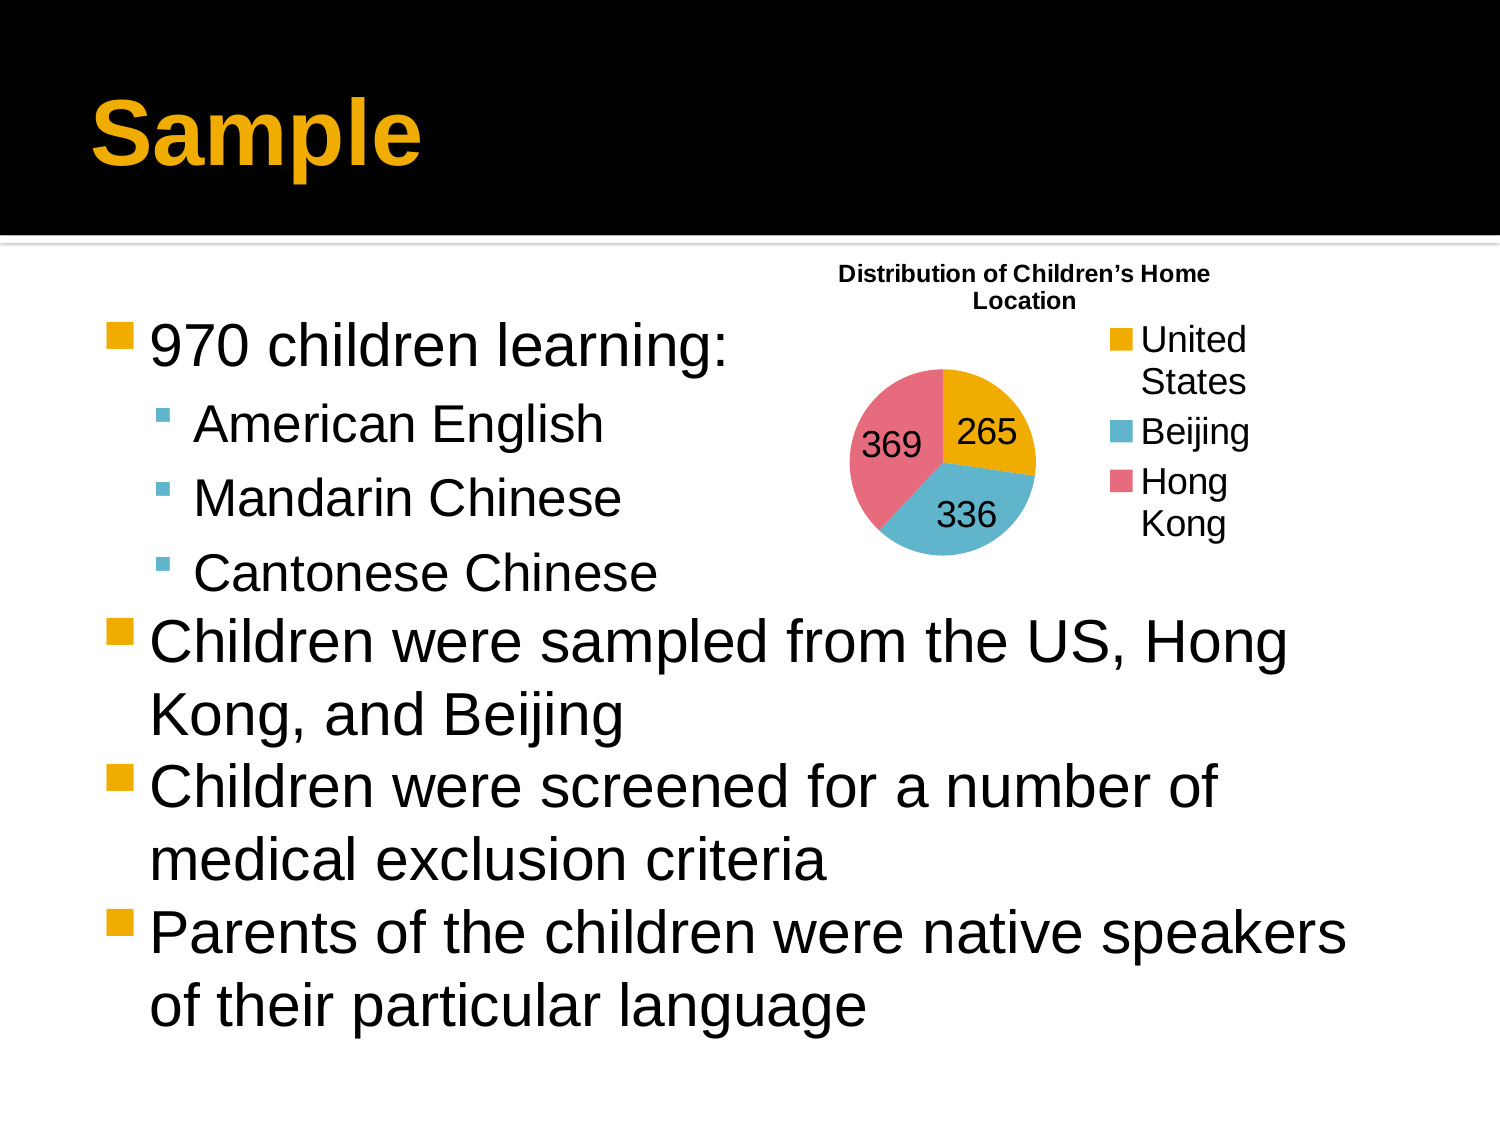

# Sample

### Chart: Distribution of Children’s Home Location

| Category | Country of Origin |
|---|---|
| United States | 265.0 |
| Beijing | 336.0 |
| Hong Kong | 369.0 |
970 children learning:
American English
Mandarin Chinese
Cantonese Chinese
Children were sampled from the US, Hong Kong, and Beijing
Children were screened for a number of medical exclusion criteria
Parents of the children were native speakers of their particular language